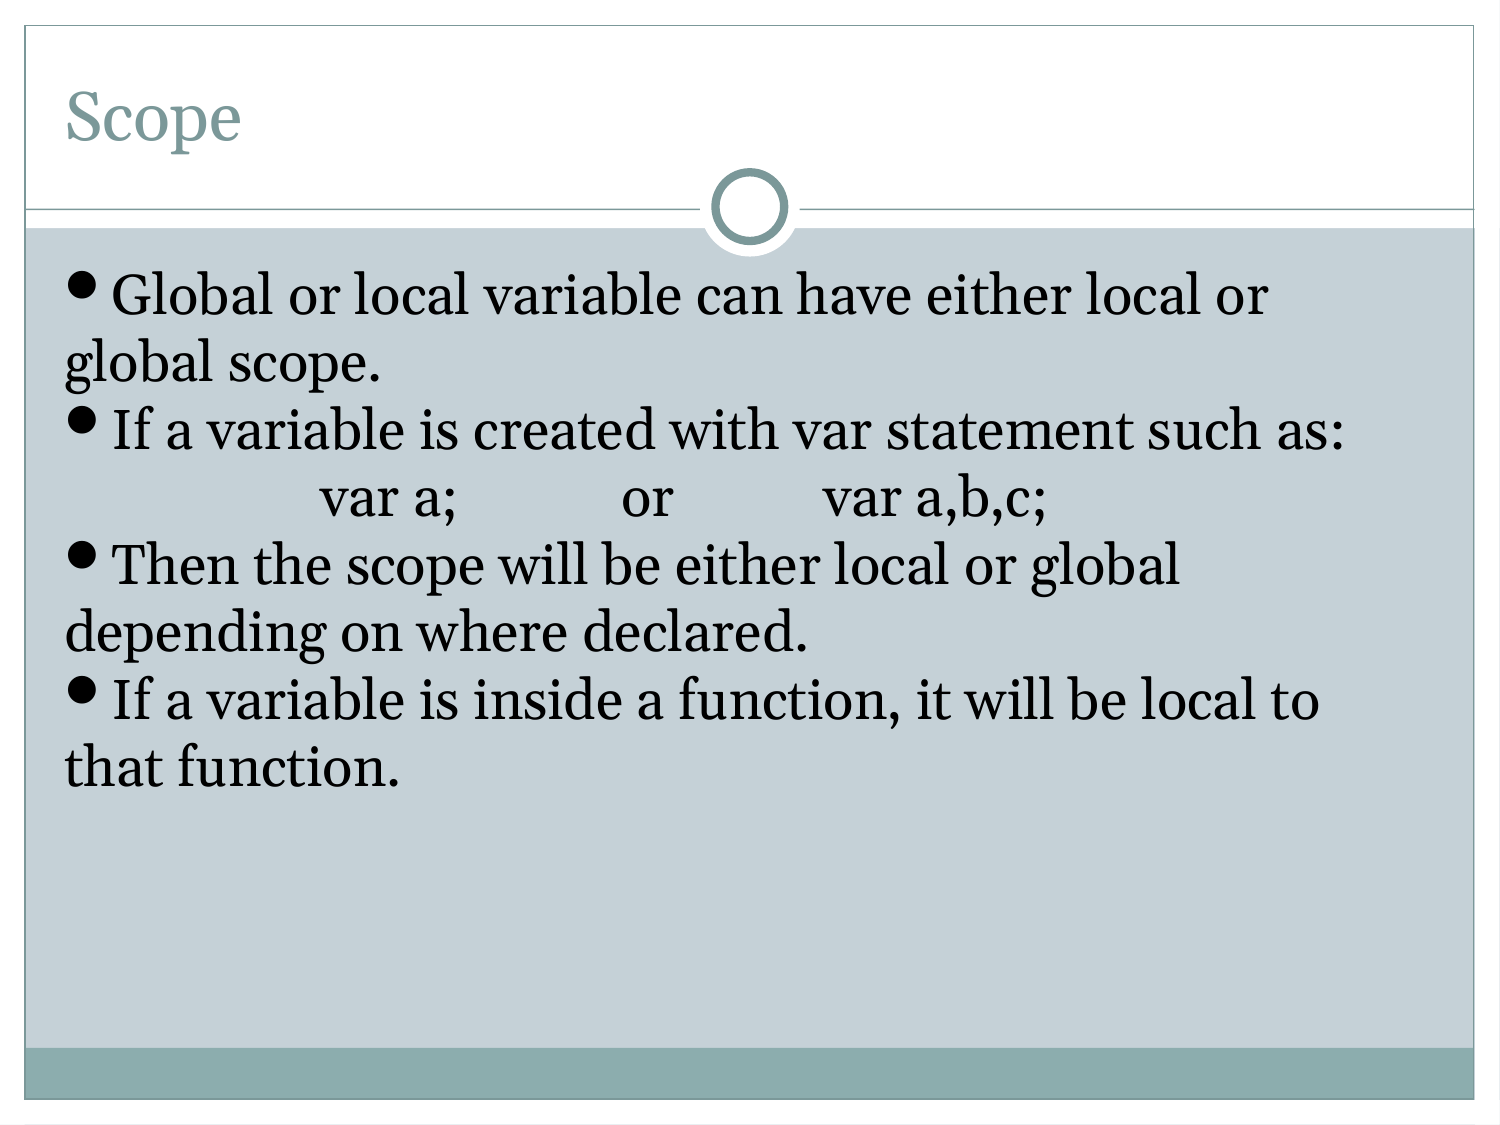

Scope
Global or local variable can have either local or global scope.
If a variable is created with var statement such as:
                   var a;            or           var a,b,c;
Then the scope will be either local or global  depending on where declared.
If a variable is inside a function, it will be local to that function.